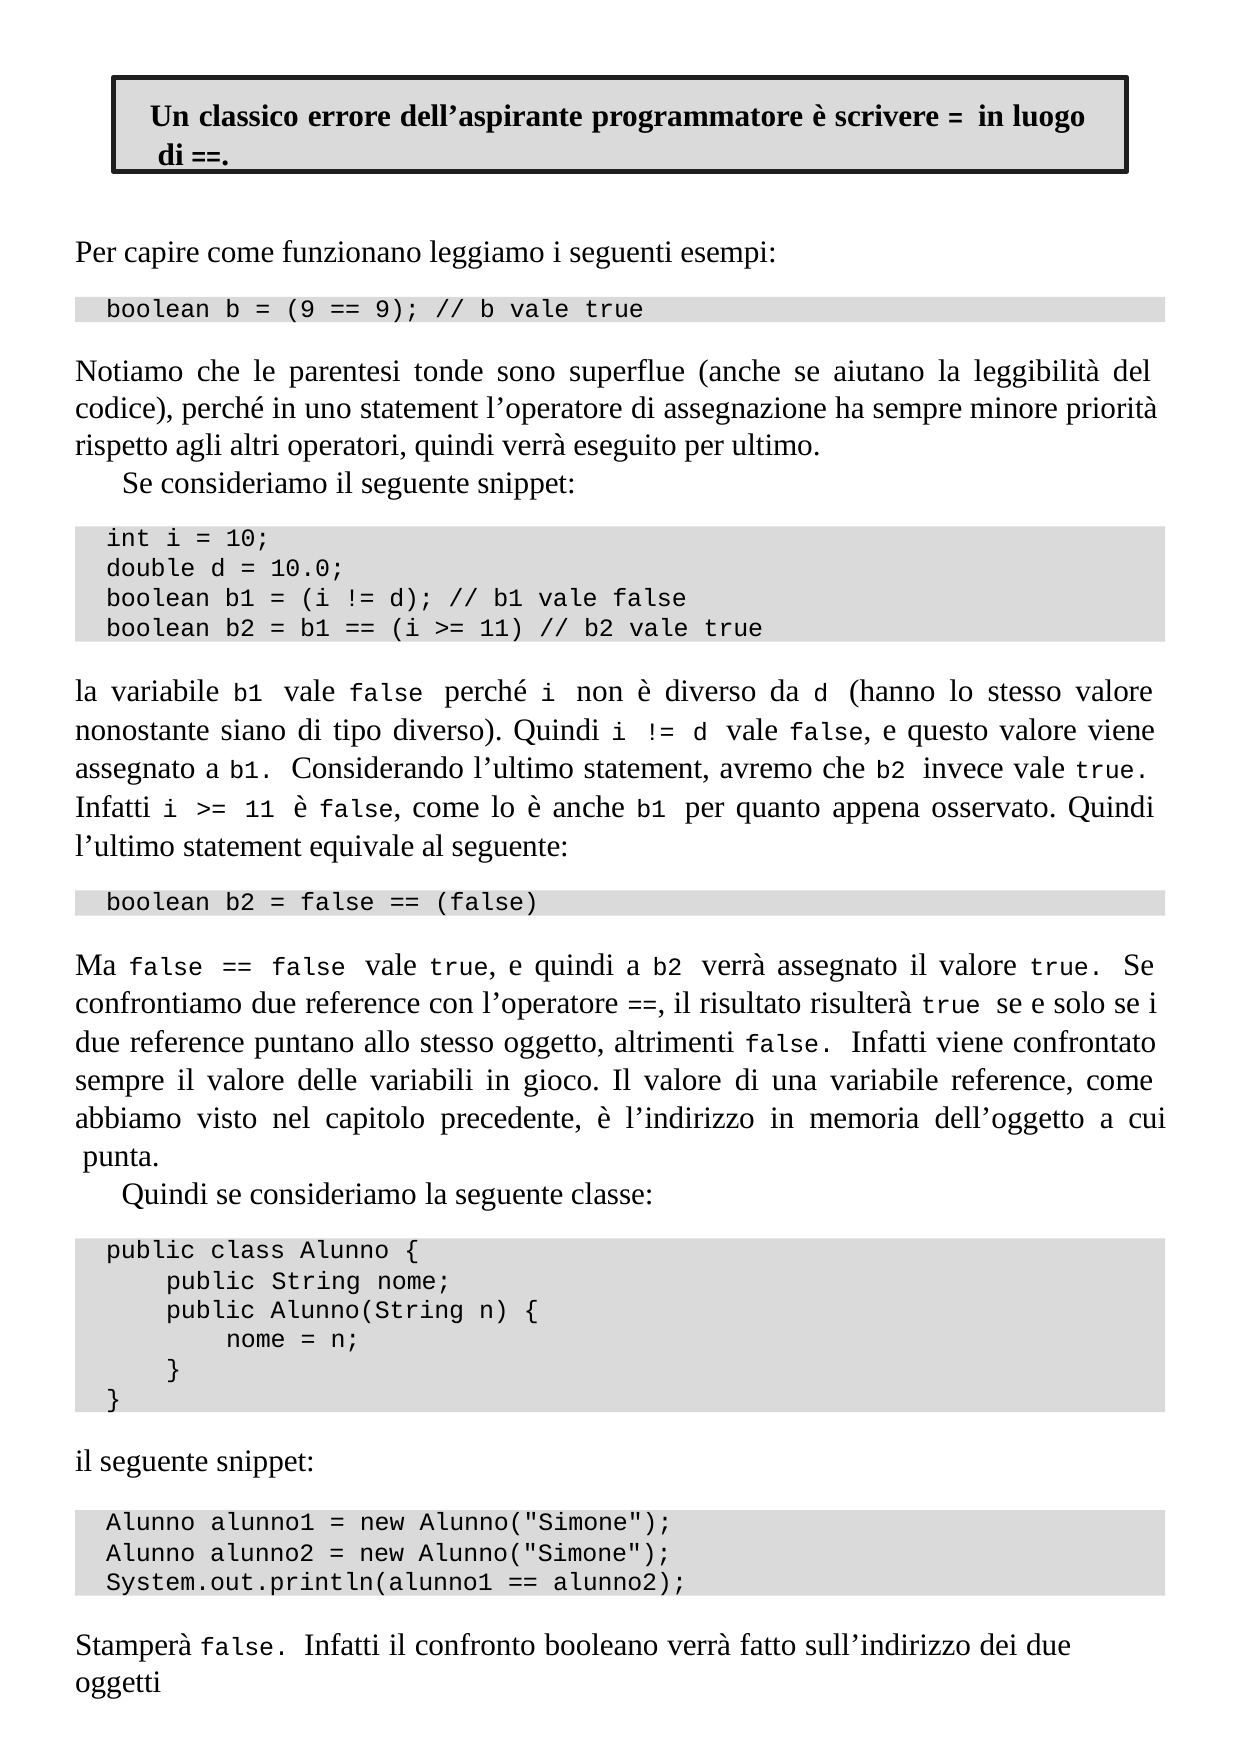

Un classico errore dell’aspirante programmatore è scrivere = in luogo  di ==.
Per capire come funzionano leggiamo i seguenti esempi:
boolean b = (9 == 9); // b vale true
Notiamo che le parentesi tonde sono superflue (anche se aiutano la leggibilità del  codice), perché in uno statement l’operatore di assegnazione ha sempre minore priorità  rispetto agli altri operatori, quindi verrà eseguito per ultimo.
Se consideriamo il seguente snippet:
int i = 10;
double d = 10.0;
boolean b1 = (i != d); // b1 vale false  boolean b2 = b1 == (i >= 11) // b2 vale true
la variabile b1 vale false perché i non è diverso da d (hanno lo stesso valore  nonostante siano di tipo diverso). Quindi i != d vale false, e questo valore viene  assegnato a b1. Considerando l’ultimo statement, avremo che b2 invece vale true.  Infatti i >= 11 è false, come lo è anche b1 per quanto appena osservato. Quindi  l’ultimo statement equivale al seguente:
boolean b2 = false == (false)
Ma false == false vale true, e quindi a b2 verrà assegnato il valore true. Se  confrontiamo due reference con l’operatore ==, il risultato risulterà true se e solo se i  due reference puntano allo stesso oggetto, altrimenti false. Infatti viene confrontato  sempre il valore delle variabili in gioco. Il valore di una variabile reference, come  abbiamo visto nel capitolo precedente, è l’indirizzo in memoria dell’oggetto a cui  punta.
Quindi se consideriamo la seguente classe:
public class Alunno {
public String nome;  public Alunno(String n) {
nome = n;
}
}
il seguente snippet:
Alunno alunno1 = new Alunno("Simone");
Alunno alunno2 = new Alunno("Simone");  System.out.println(alunno1 == alunno2);
Stamperà false. Infatti il confronto booleano verrà fatto sull’indirizzo dei due oggetti